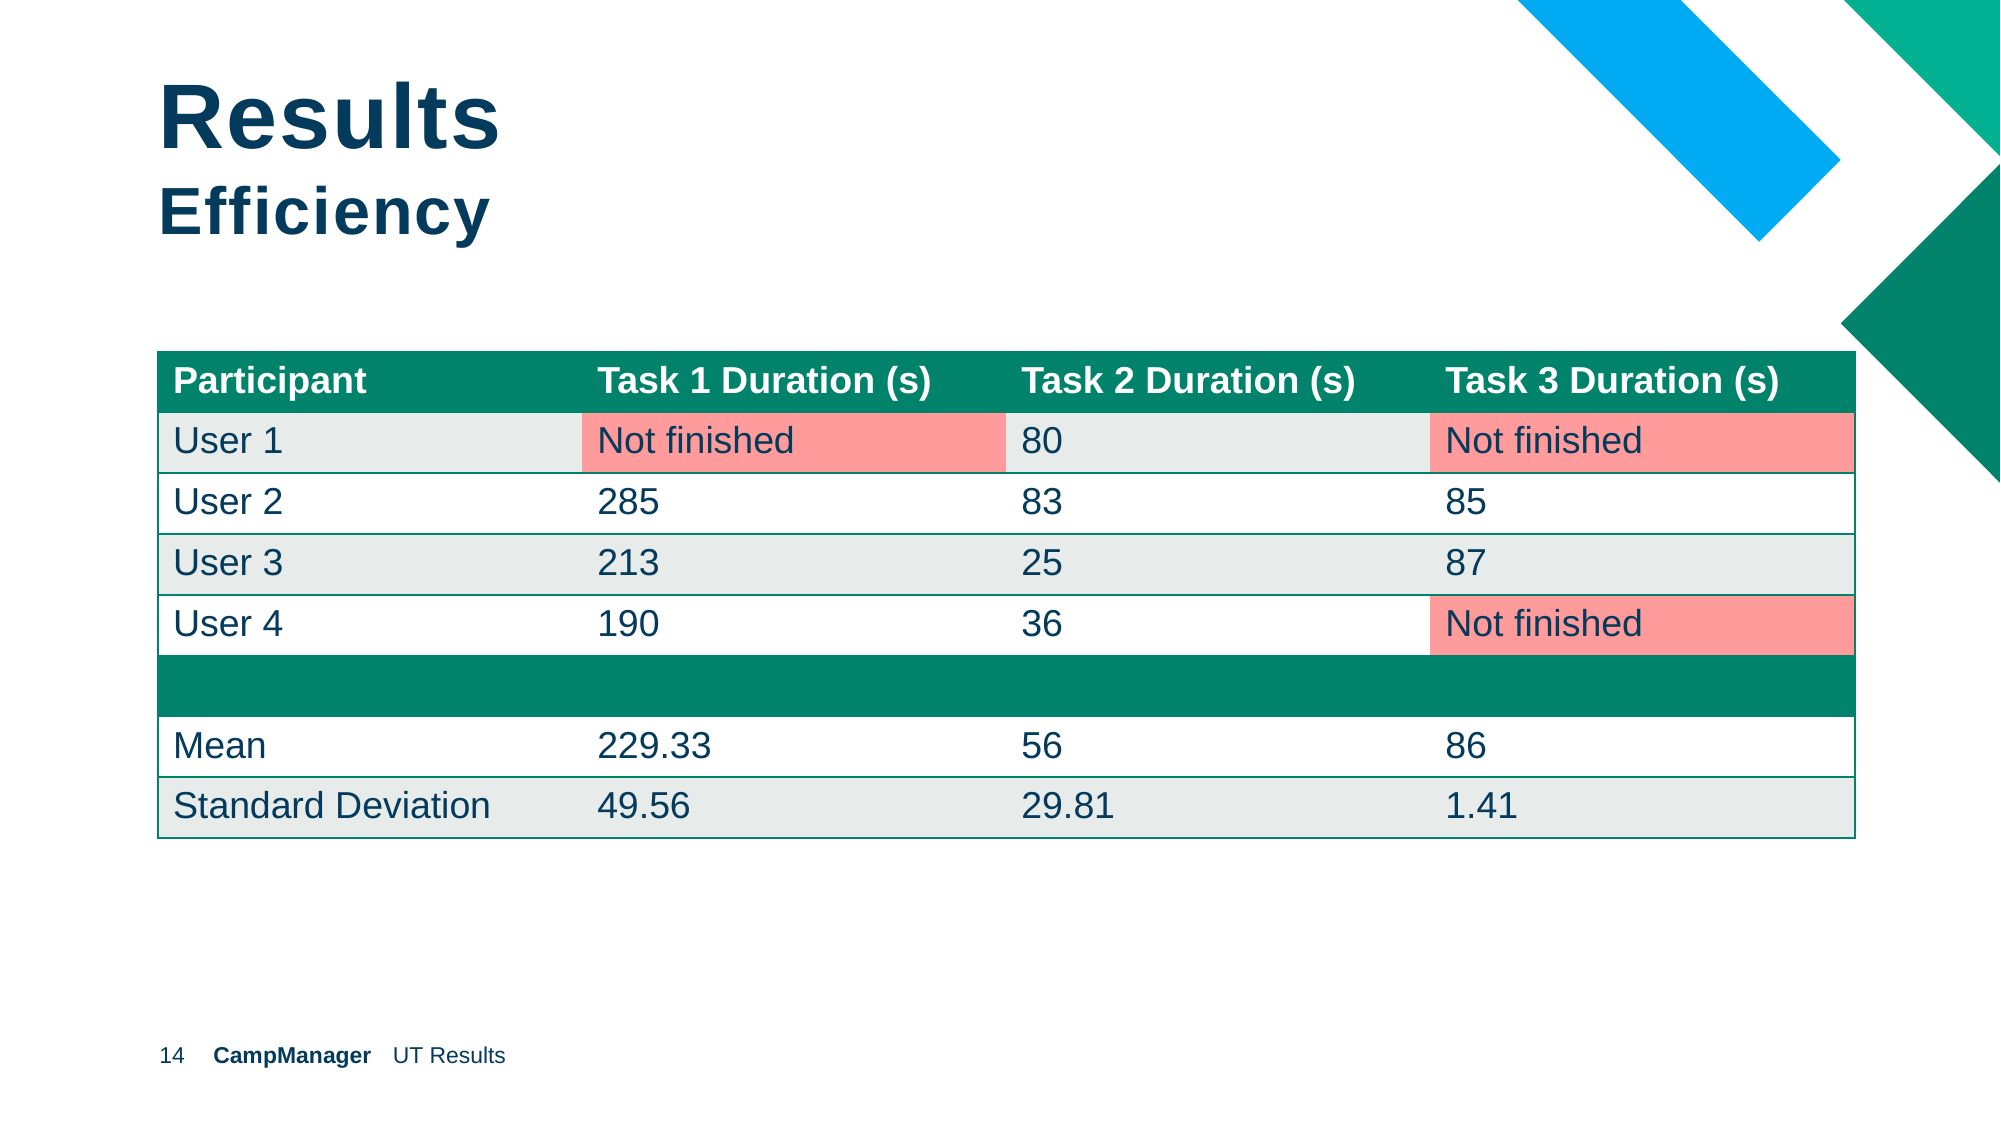

# Results
Efficiency
| Participant | Task 1 Duration (s) | Task 2 Duration (s) | Task 3 Duration (s) |
| --- | --- | --- | --- |
| User 1 | Not finished | 80 | Not finished |
| User 2 | 285 | 83 | 85 |
| User 3 | 213 | 25 | 87 |
| User 4 | 190 | 36 | Not finished |
|  |  |  |  |
| Mean | 229.33 | 56 | 86 |
| Standard Deviation | 49.56 | 29.81 | 1.41 |